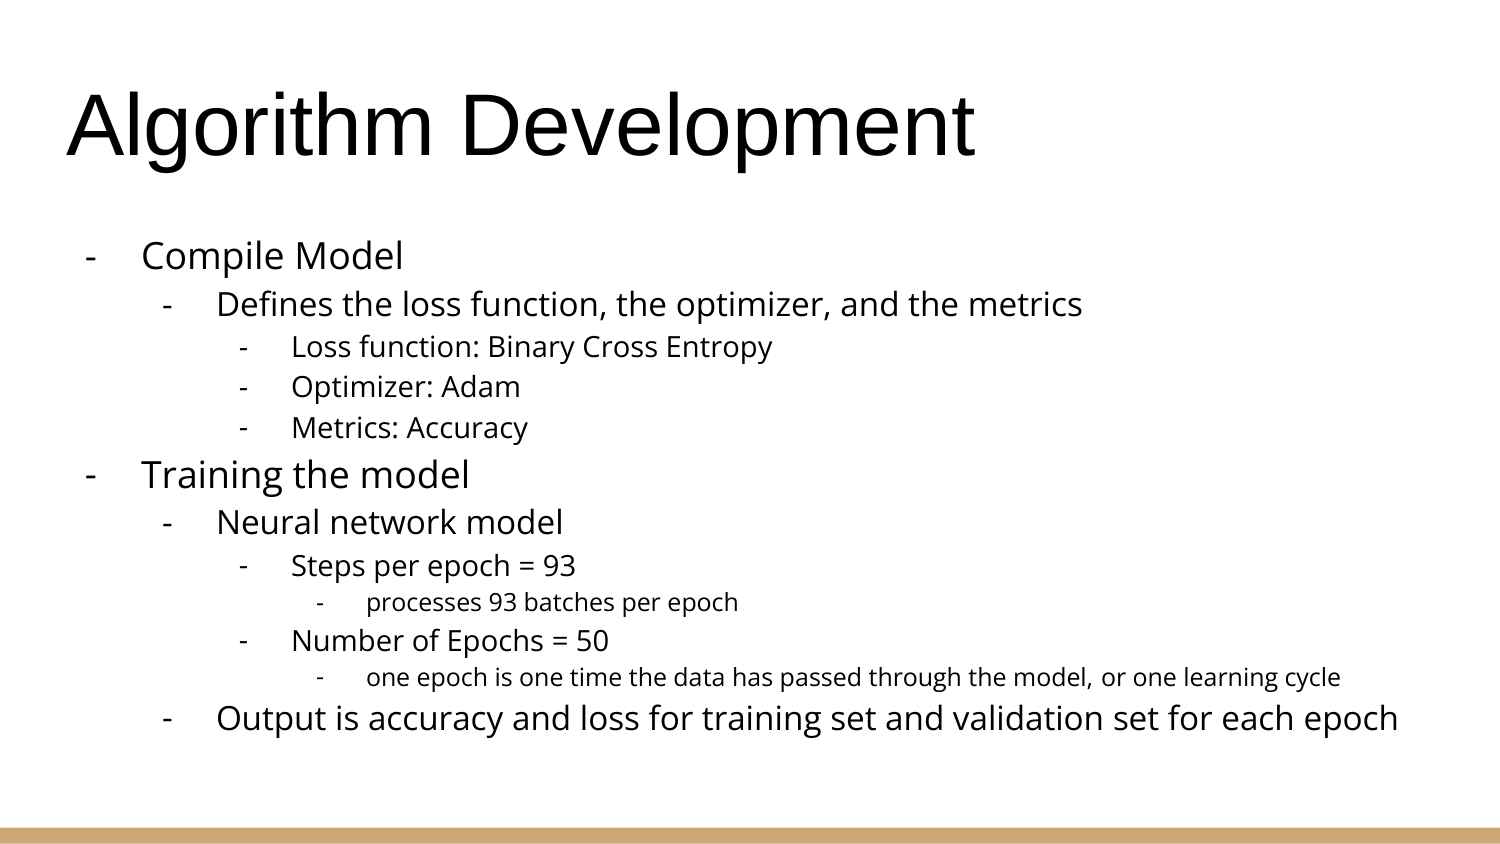

# Algorithm Development
Compile Model
Defines the loss function, the optimizer, and the metrics
Loss function: Binary Cross Entropy
Optimizer: Adam
Metrics: Accuracy
Training the model
Neural network model
Steps per epoch = 93
processes 93 batches per epoch
Number of Epochs = 50
one epoch is one time the data has passed through the model, or one learning cycle
Output is accuracy and loss for training set and validation set for each epoch